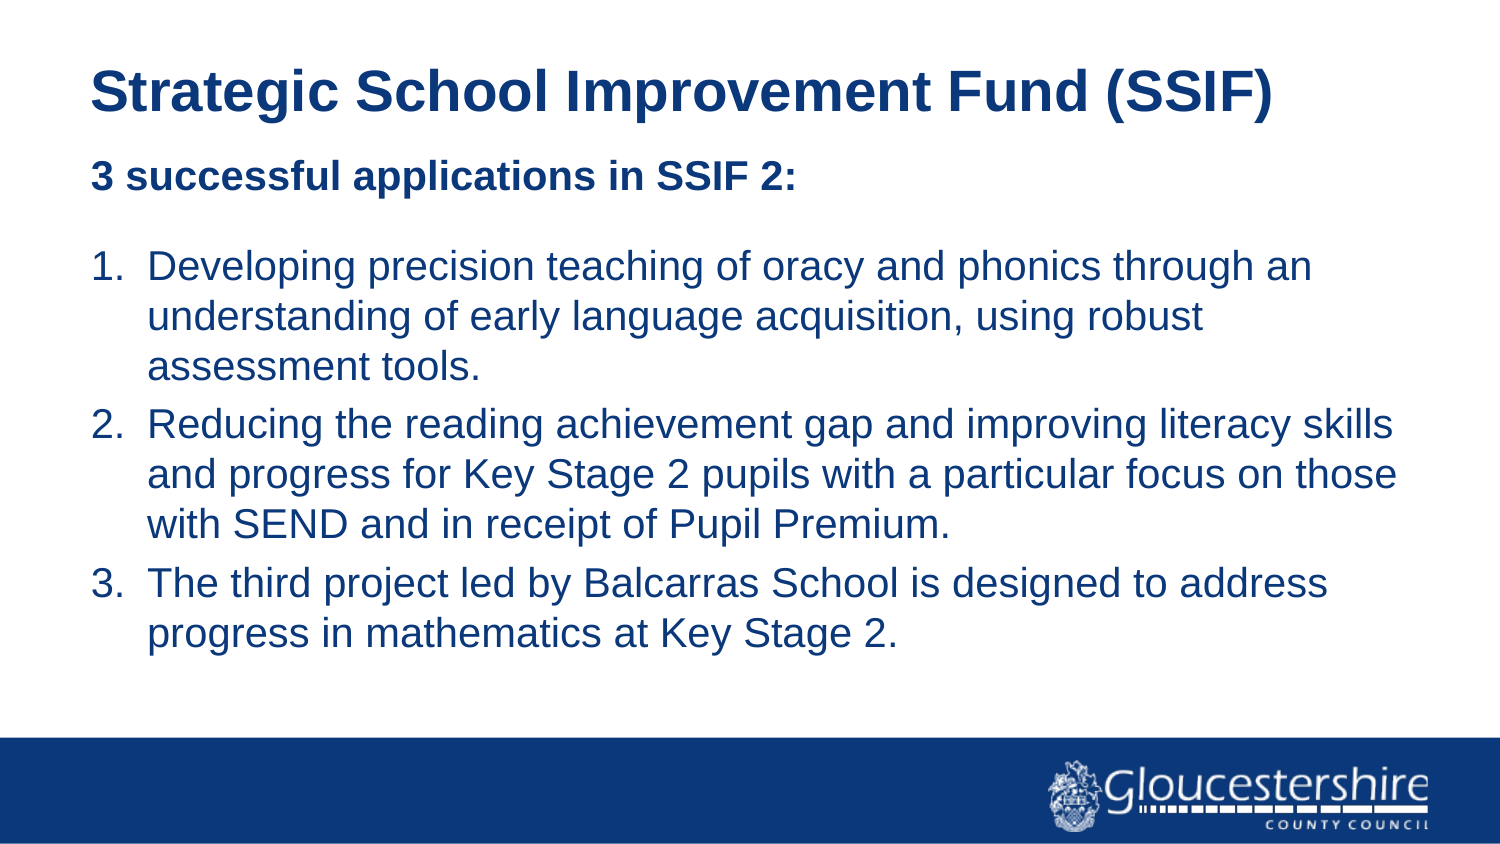

# Strategic School Improvement Fund (SSIF)
3 successful applications in SSIF 2:
Developing precision teaching of oracy and phonics through an understanding of early language acquisition, using robust assessment tools.
Reducing the reading achievement gap and improving literacy skills and progress for Key Stage 2 pupils with a particular focus on those with SEND and in receipt of Pupil Premium.
The third project led by Balcarras School is designed to address progress in mathematics at Key Stage 2.